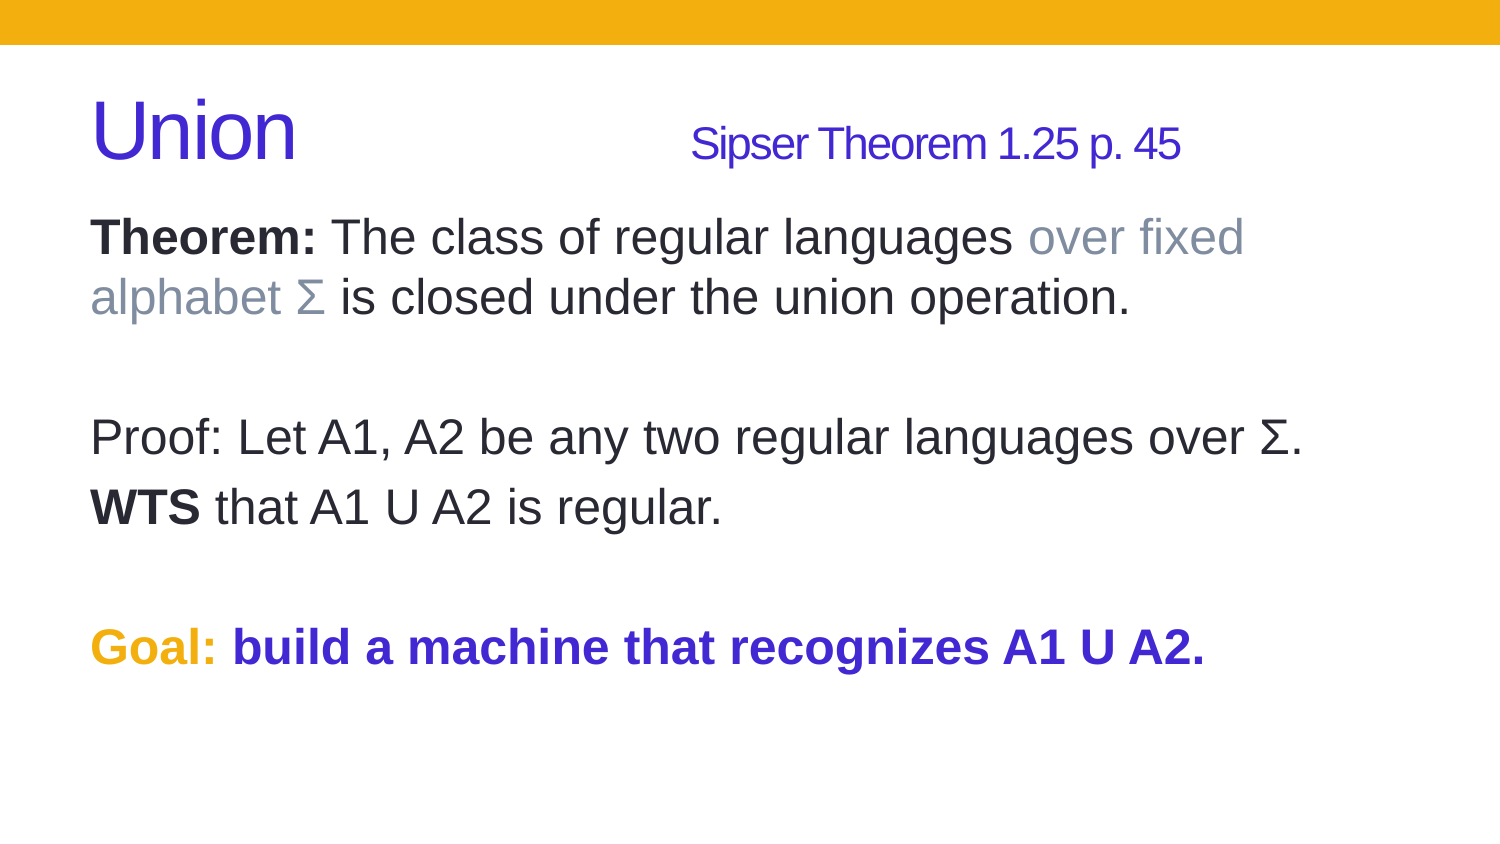

# Union			Sipser Theorem 1.25 p. 45
Theorem: The class of regular languages over fixed alphabet Σ is closed under the union operation.

Proof: Let A1, A2 be any two regular languages over Σ.
WTS that A1 U A2 is regular.

Goal: build a machine that recognizes A1 U A2.